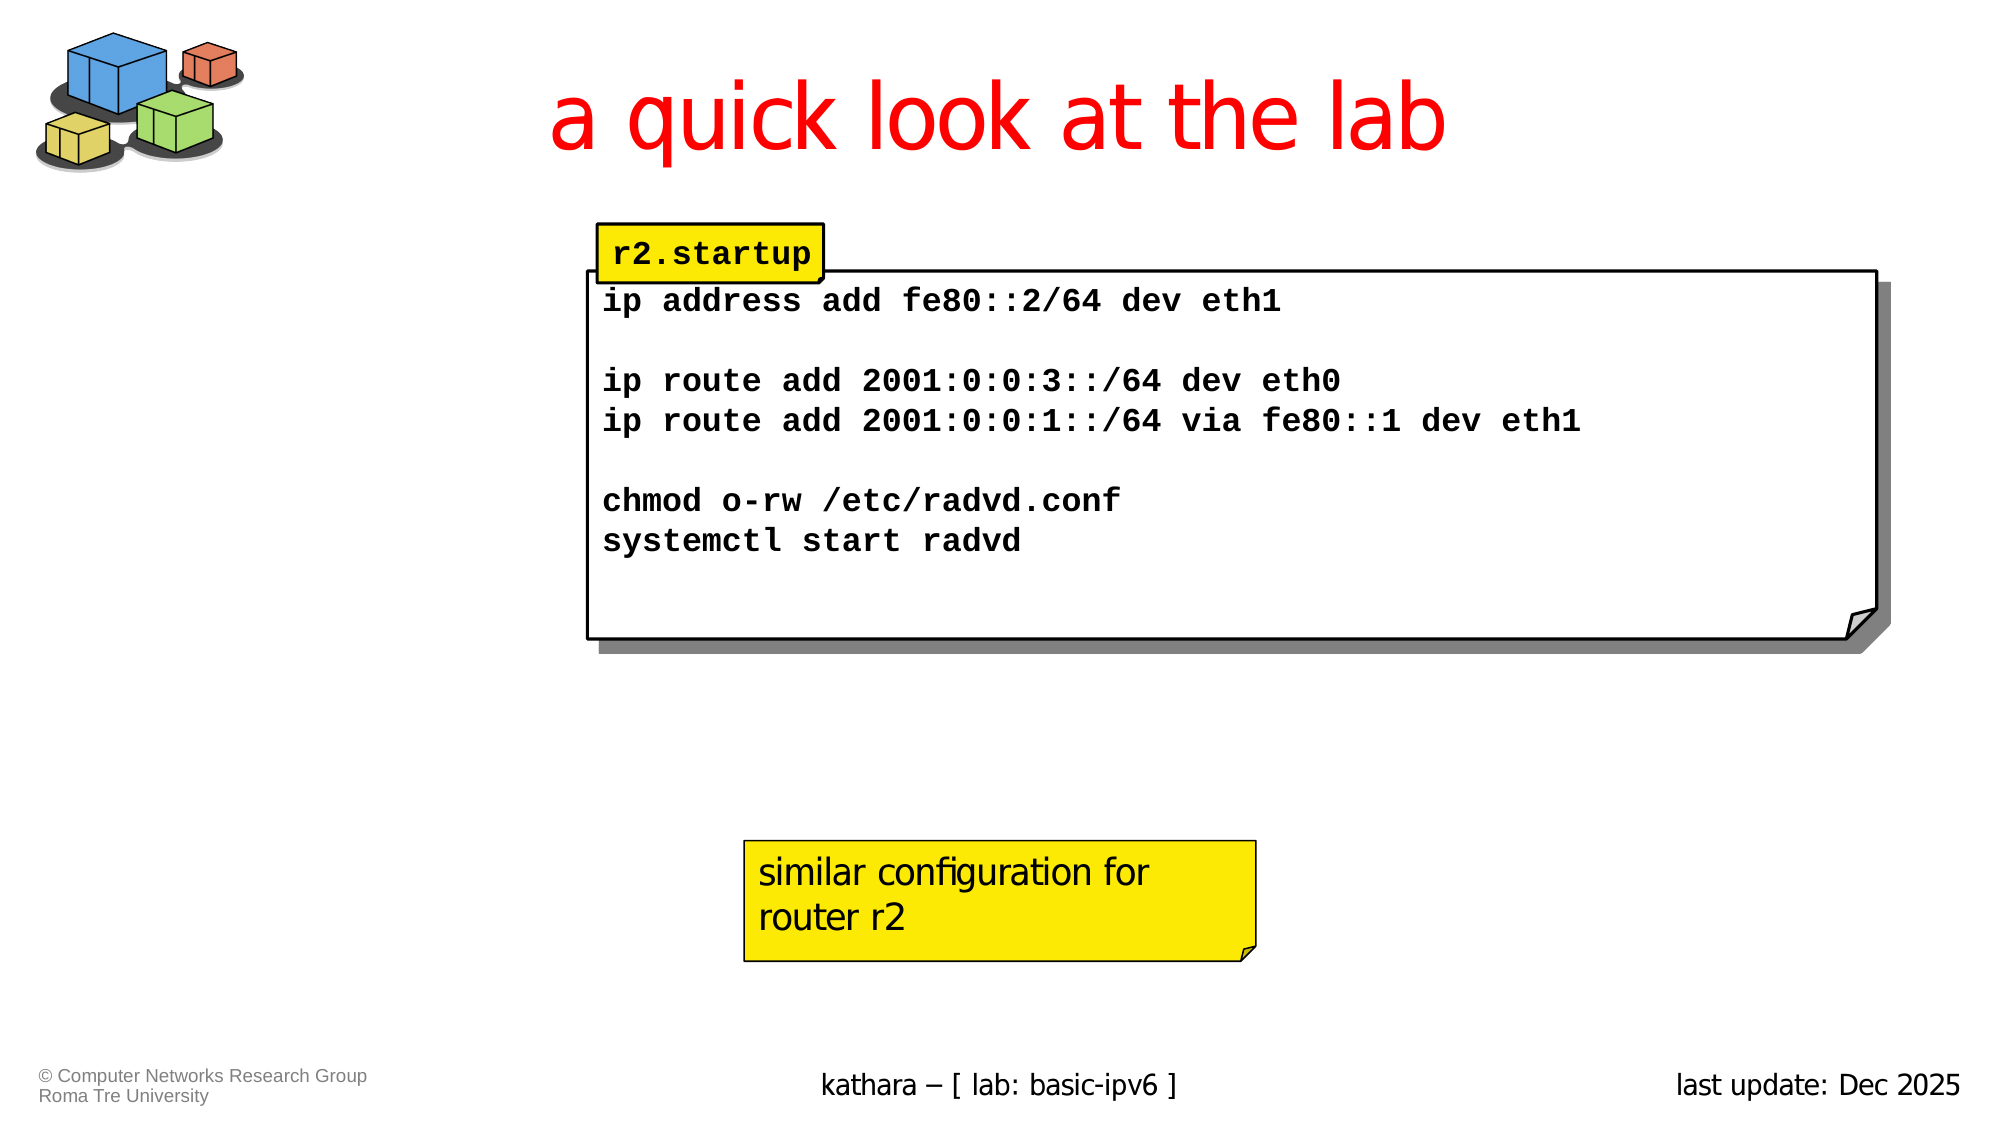

# a quick look at the lab
r2.startup
ip address add fe80::2/64 dev eth1

ip route add 2001:0:0:3::/64 dev eth0
ip route add 2001:0:0:1::/64 via fe80::1 dev eth1

chmod o-rw /etc/radvd.conf
systemctl start radvd
similar configuration for router r2
kathara – [ lab: basic-ipv6 ]
last update: Dec 2025